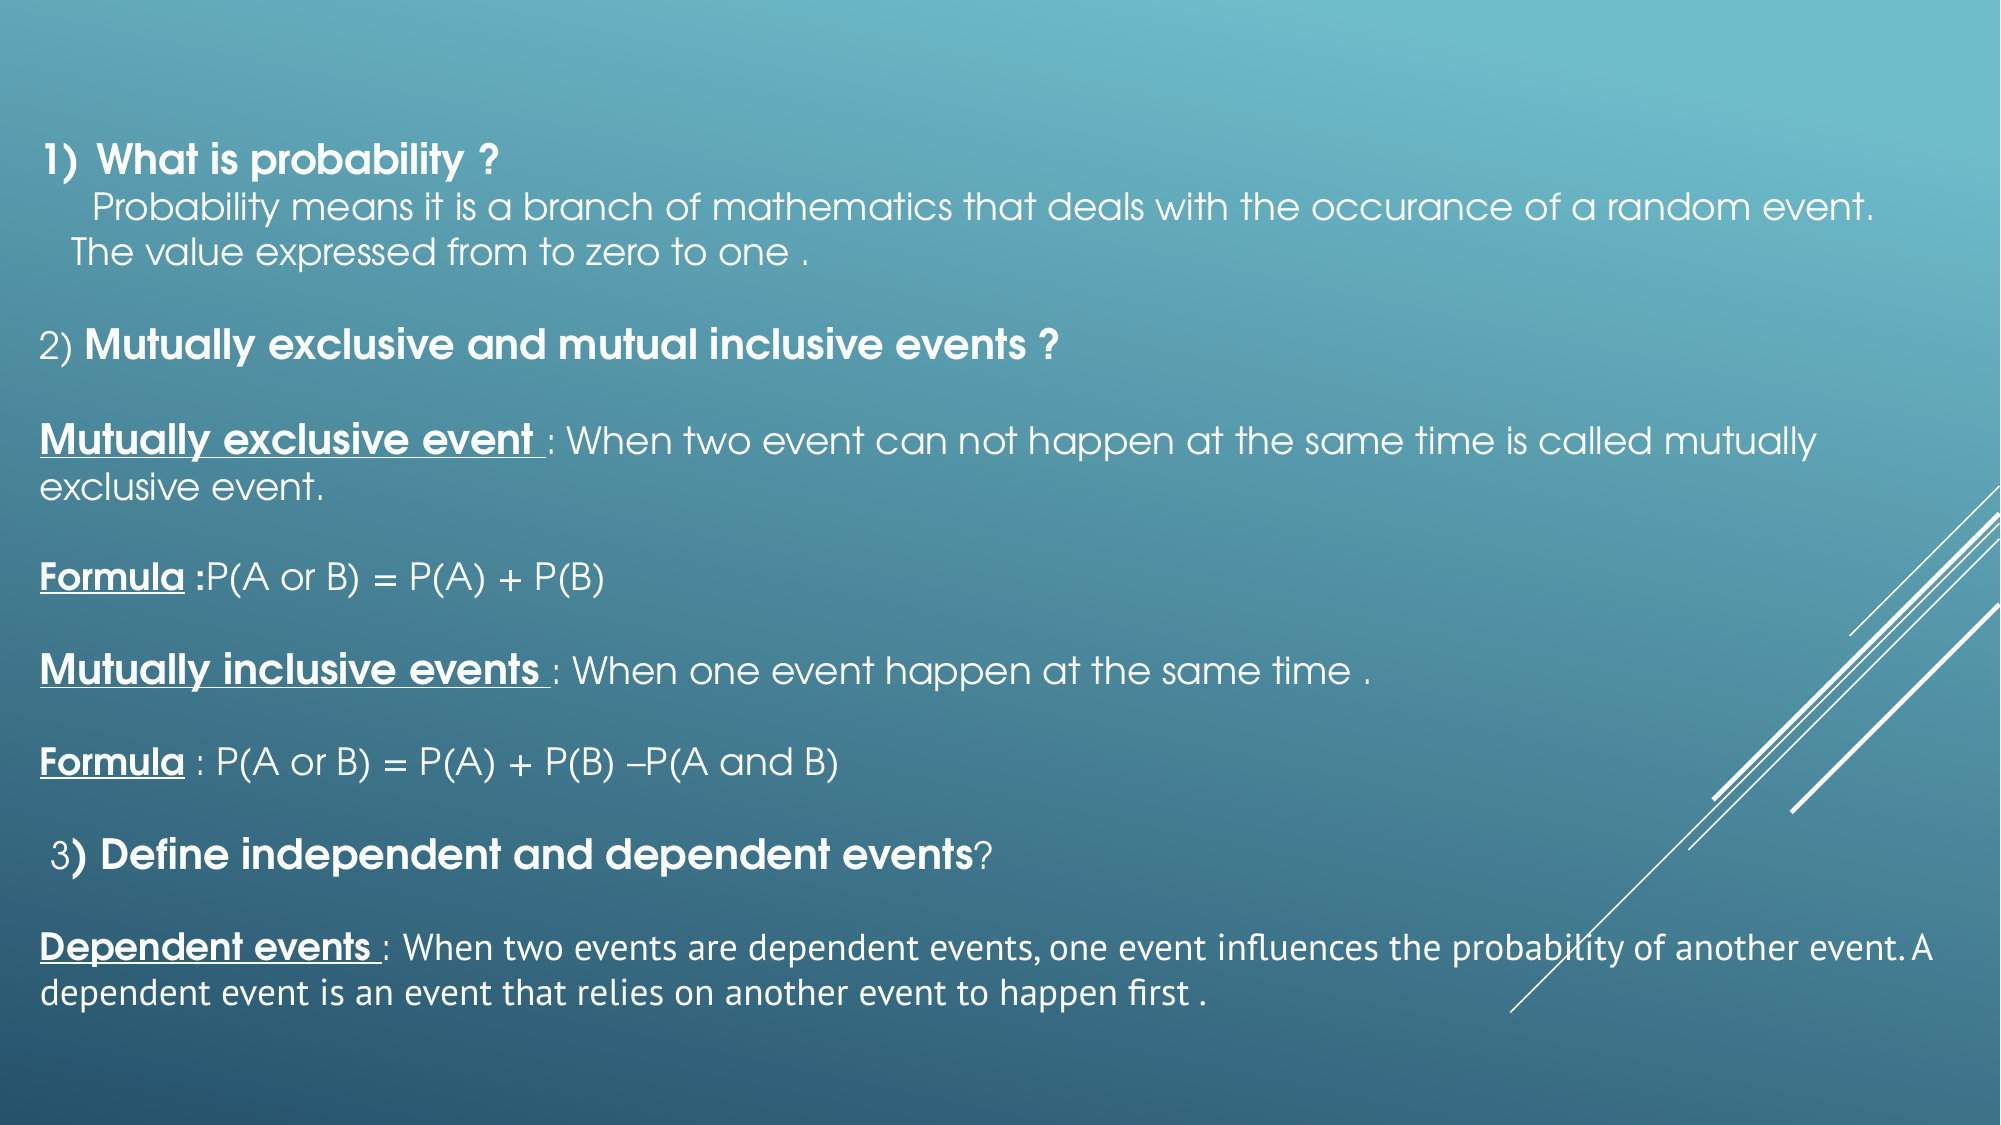

What is probability ?
     Probability means it is a branch of mathematics that deals with the occurance of a random event.
   The value expressed from to zero to one .

2) Mutually exclusive and mutual inclusive events ?

Mutually exclusive event : When two event can not happen at the same time is called mutually exclusive event.

Formula :P(A or B) = P(A) + P(B)

Mutually inclusive events : When one event happen at the same time .

Formula : P(A or B) = P(A) + P(B) –P(A and B)

 3) Define independent and dependent events?

Dependent events : When two events are dependent events, one event influences the probability of another event. A dependent event is an event that relies on another event to happen first .